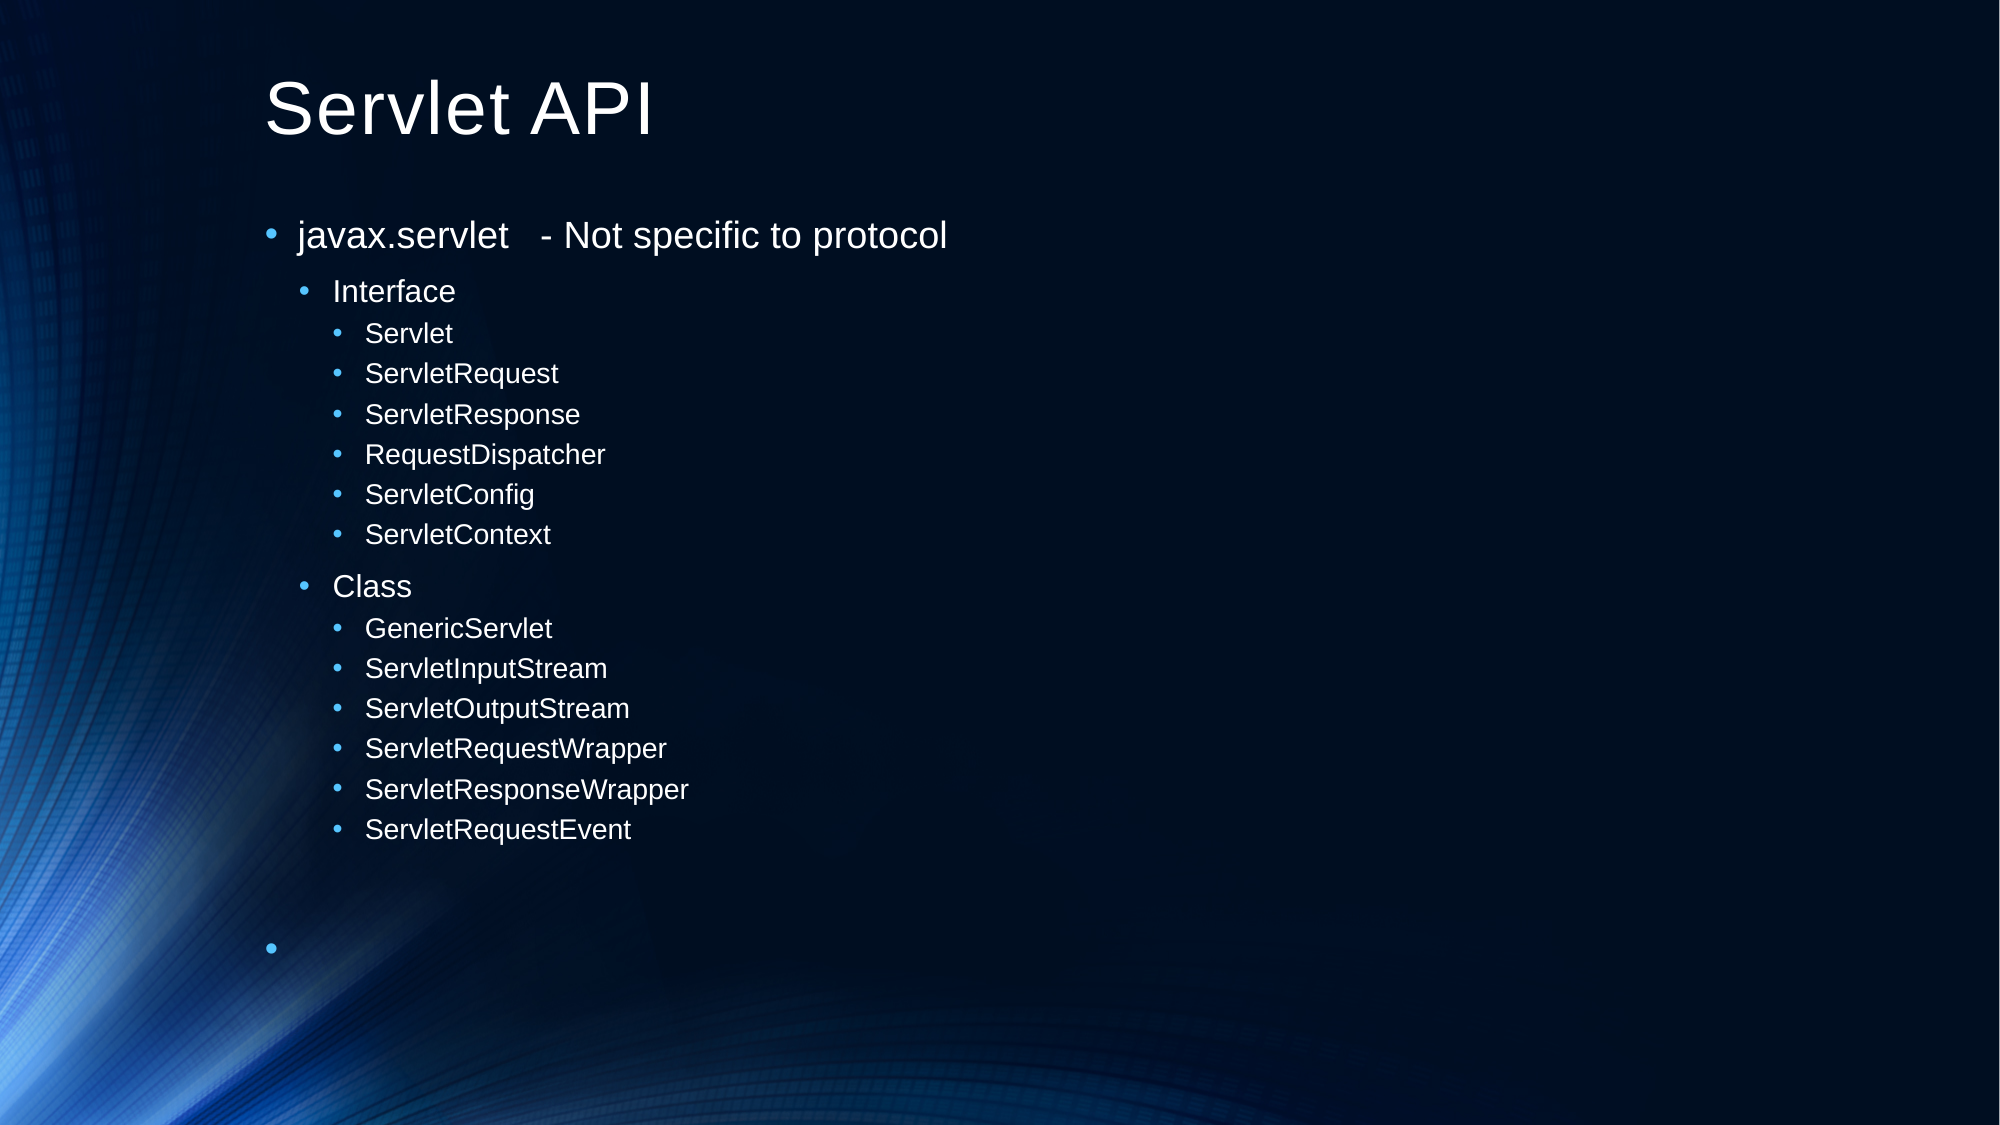

# Servlet API
javax.servlet   - Not specific to protocol
Interface
Servlet
ServletRequest
ServletResponse
RequestDispatcher
ServletConfig
ServletContext
Class
GenericServlet
ServletInputStream
ServletOutputStream
ServletRequestWrapper
ServletResponseWrapper
ServletRequestEvent